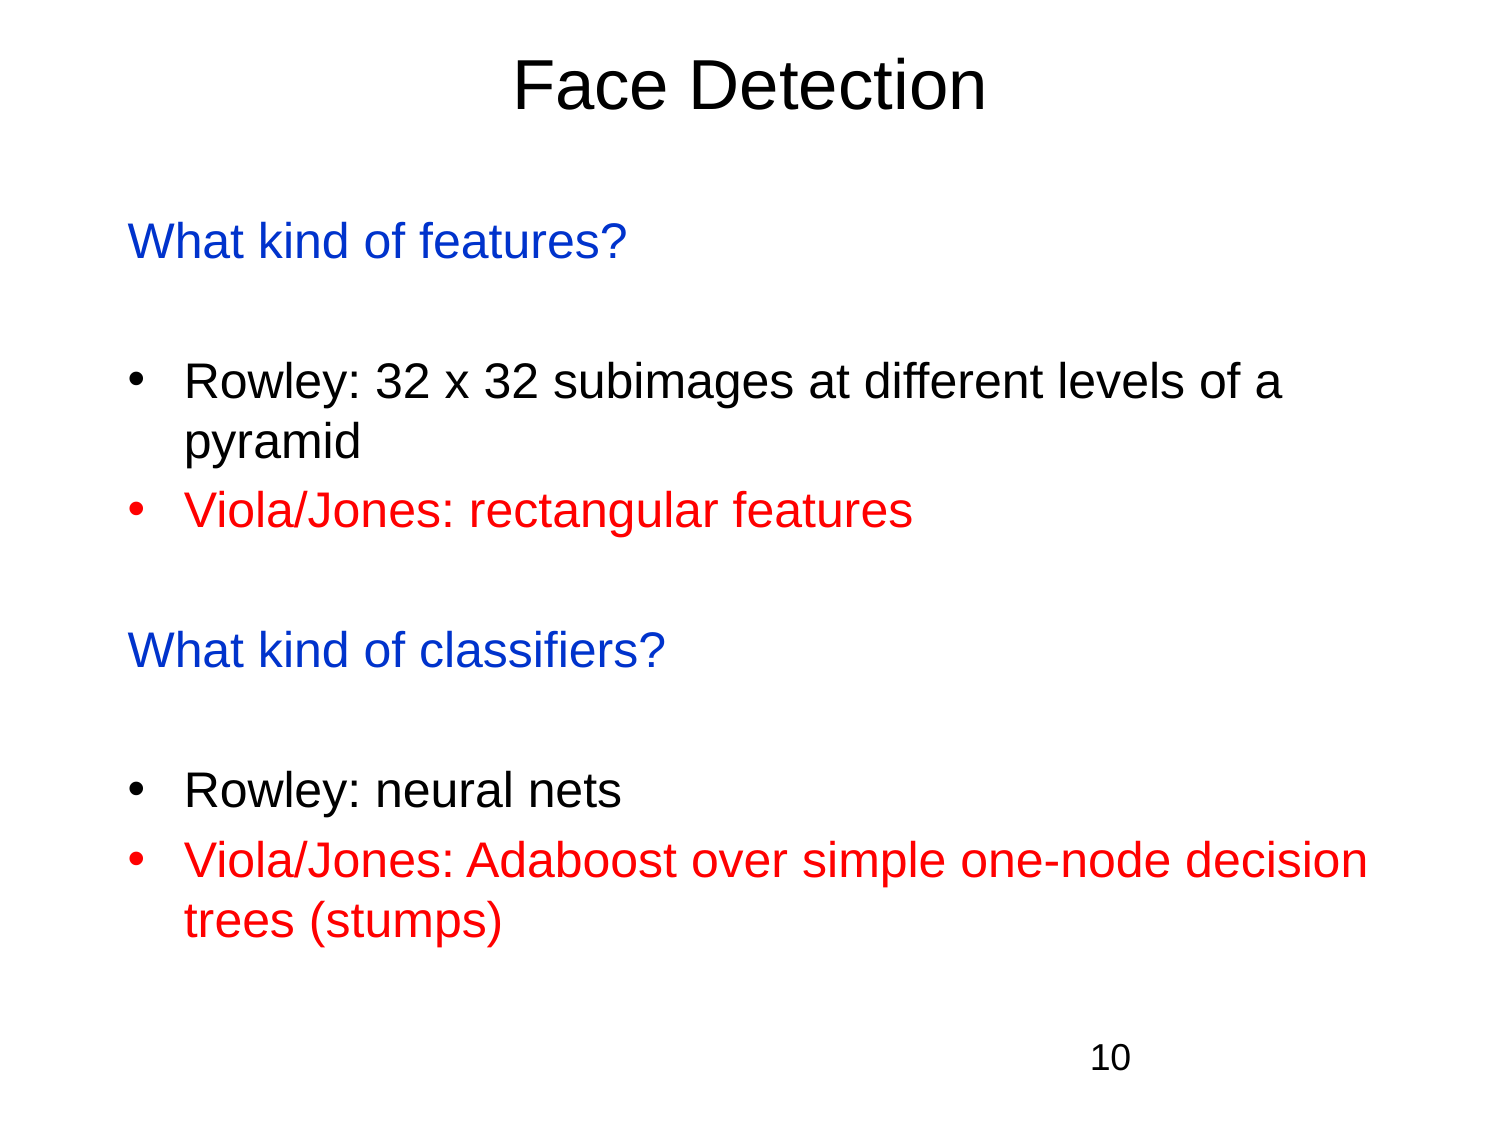

# Face Detection
What kind of features?

Rowley: 32 x 32 subimages at different levels of a pyramid
Viola/Jones: rectangular features

What kind of classifiers?

Rowley: neural nets
Viola/Jones: Adaboost over simple one-node decision trees (stumps)

10